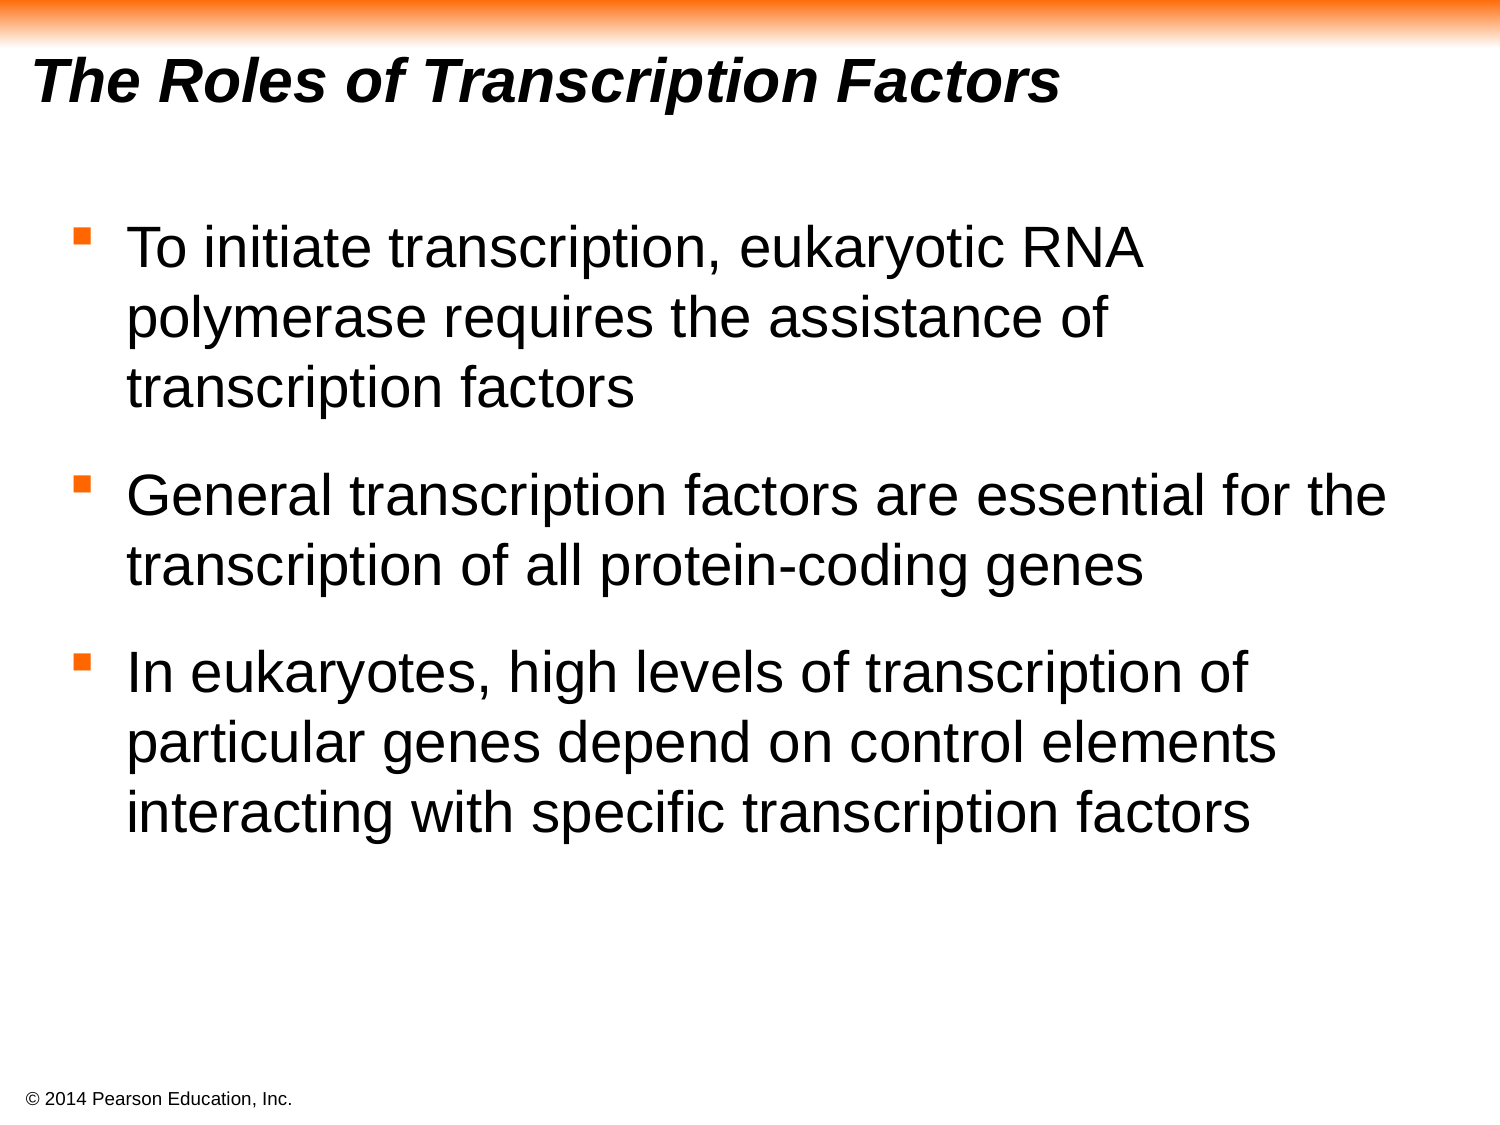

# The Roles of Transcription Factors
To initiate transcription, eukaryotic RNA polymerase requires the assistance of transcription factors
General transcription factors are essential for the transcription of all protein-coding genes
In eukaryotes, high levels of transcription of particular genes depend on control elements interacting with specific transcription factors